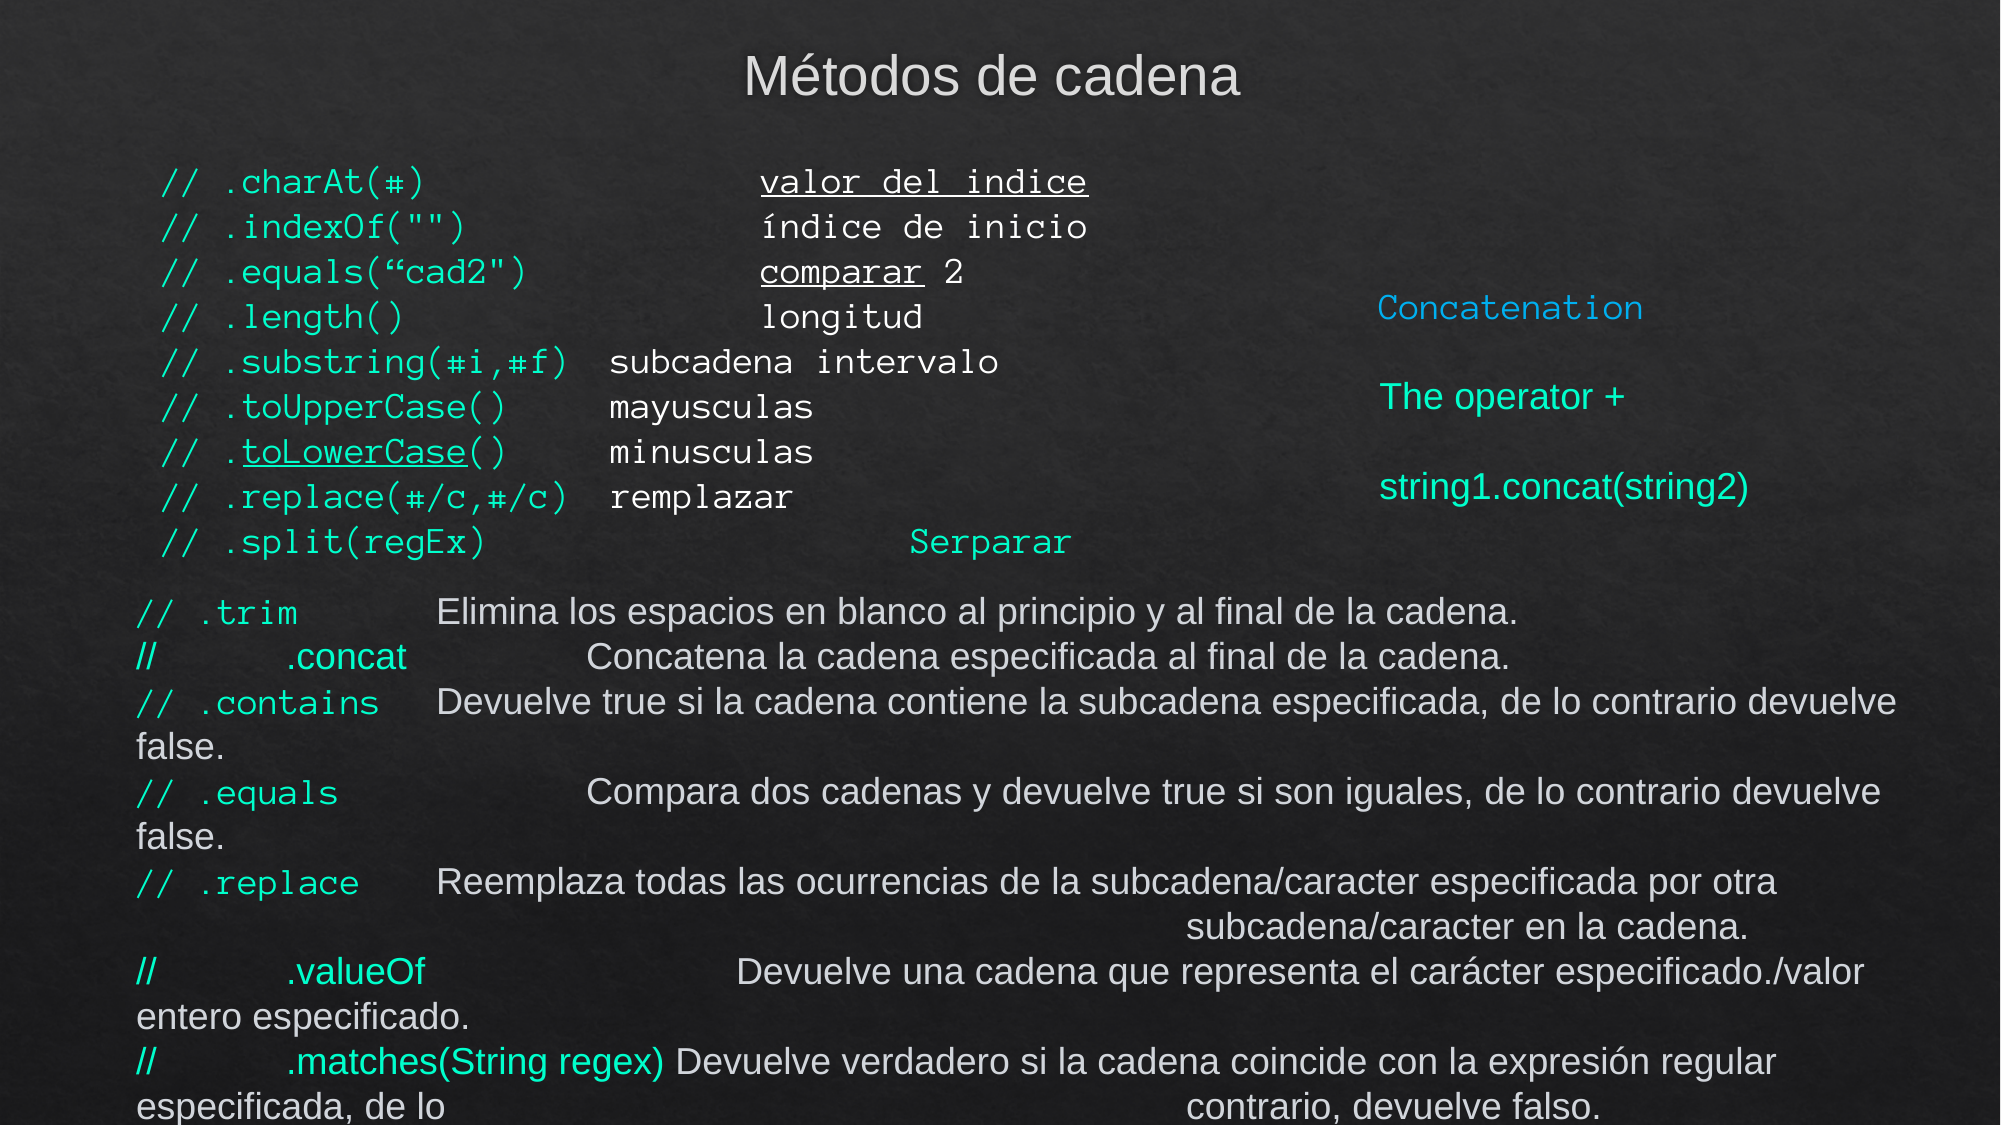

# Métodos de cadena
// .charAt(#) 			valor del indice
// .indexOf("") 		índice de inicio
// .equals(“cad2") 		comparar 2
// .length() 	 		longitud
// .substring(#i,#f) 	subcadena intervalo
// .toUpperCase()  	mayusculas
// .toLowerCase()  	minusculas
// .replace(#/c,#/c)  remplazar
// .split(regEx)			Serparar
Concatenation

The operator +

string1.concat(string2)

// .trim    	Elimina los espacios en blanco al principio y al final de la cadena.
// 	.concat 		Concatena la cadena especificada al final de la cadena.
// .contains 	Devuelve true si la cadena contiene la subcadena especificada, de lo contrario devuelve false.
// .equals		Compara dos cadenas y devuelve true si son iguales, de lo contrario devuelve false.
// .replace 	Reemplaza todas las ocurrencias de la subcadena/caracter especificada por otra 							subcadena/caracter en la cadena.
//	.valueOf  		Devuelve una cadena que representa el carácter especificado./valor entero especificado.
//	.matches(String regex) Devuelve verdadero si la cadena coincide con la expresión regular especificada, de lo 					contrario, devuelve falso.
//	toCharArray()	Convierte la cadena en una matriz de caracteres.
//	.lastIndexOf      startsWith    endsWith	replaceAll